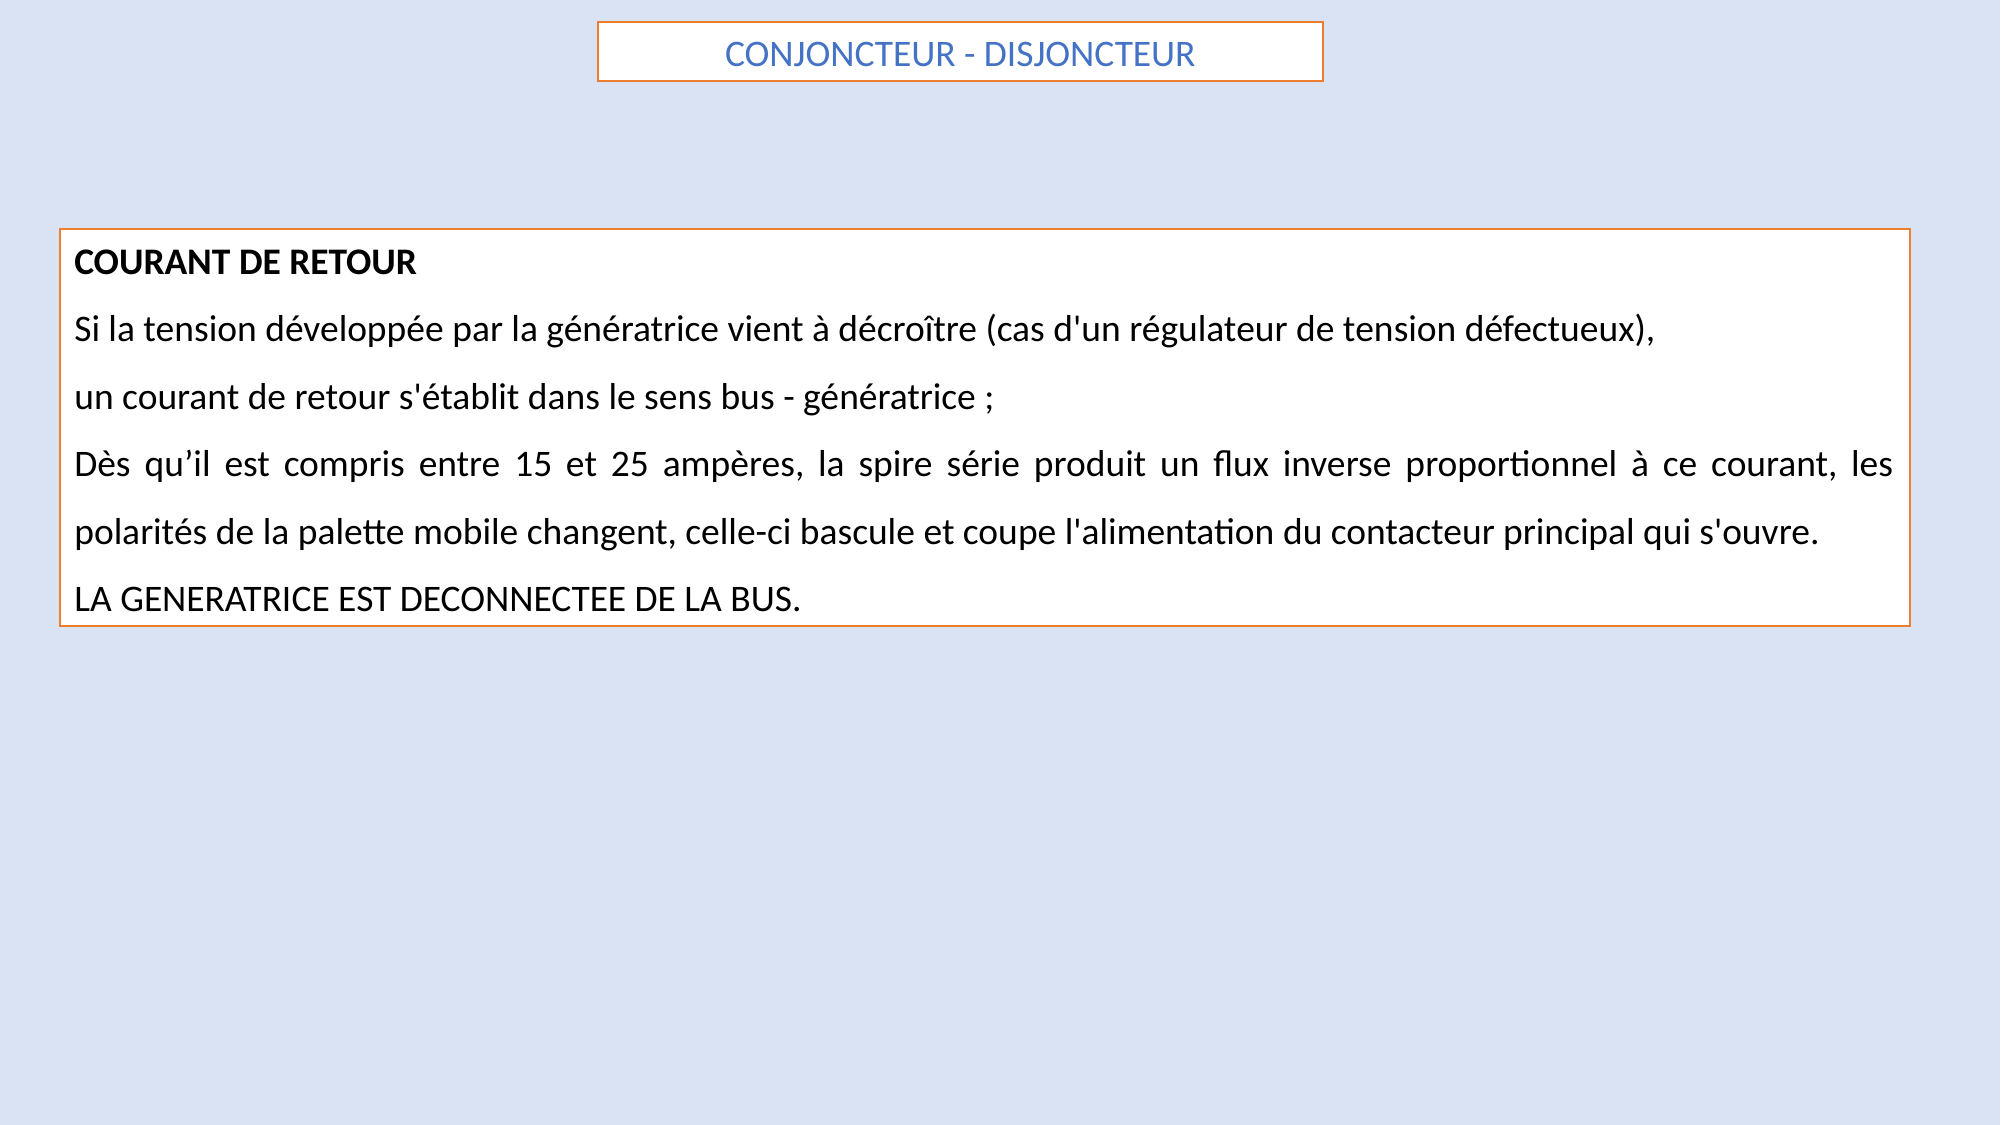

CONJONCTEUR - DISJONCTEUR
COURANT DE RETOUR
Si la tension développée par la génératrice vient à décroître (cas d'un régulateur de tension défectueux),
un courant de retour s'établit dans le sens bus - génératrice ;
Dès qu’il est compris entre 15 et 25 ampères, la spire série produit un flux inverse proportionnel à ce courant, les polarités de la palette mobile changent, celle-ci bascule et coupe l'alimentation du contacteur principal qui s'ouvre.
LA GENERATRICE EST DECONNECTEE DE LA BUS.